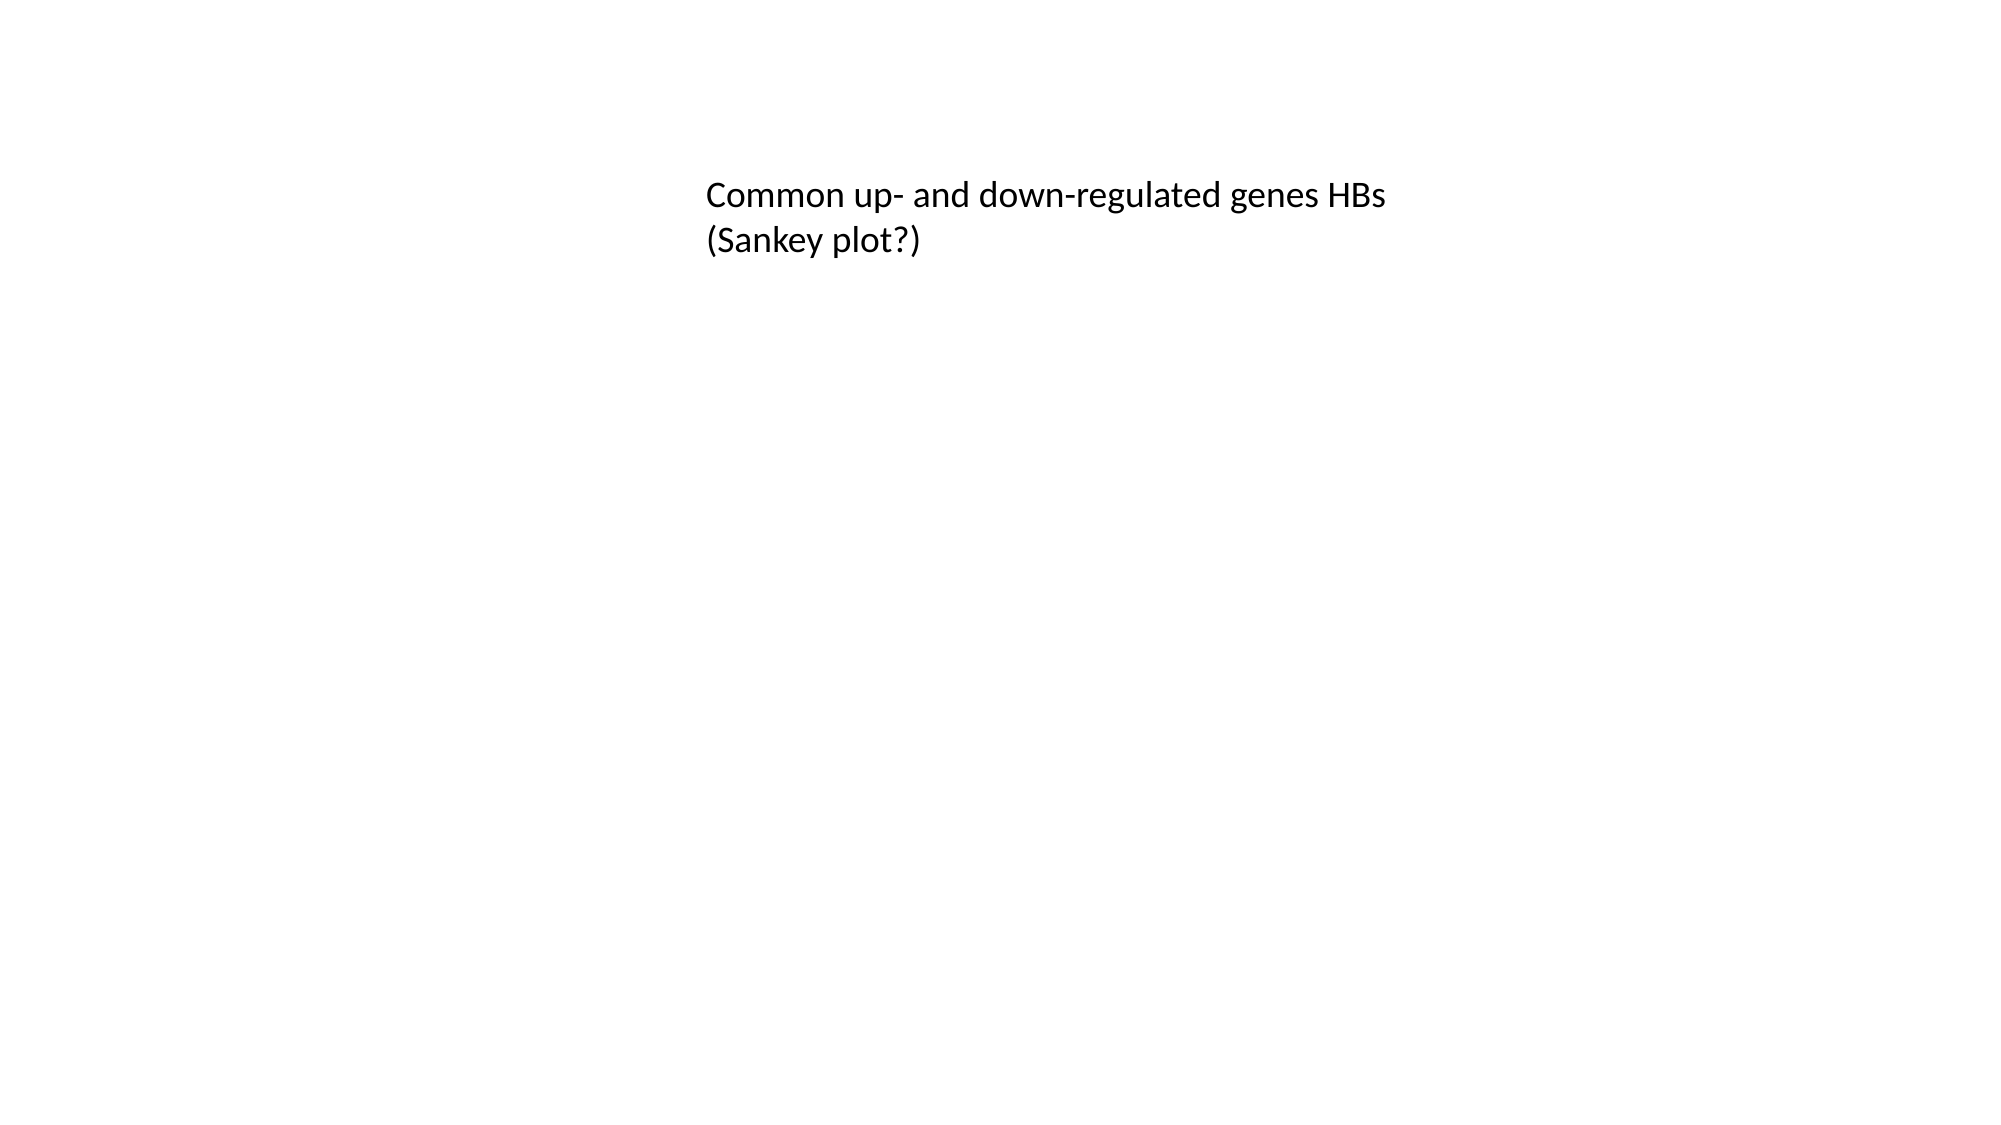

Common up- and down-regulated genes HBs
(Sankey plot?)